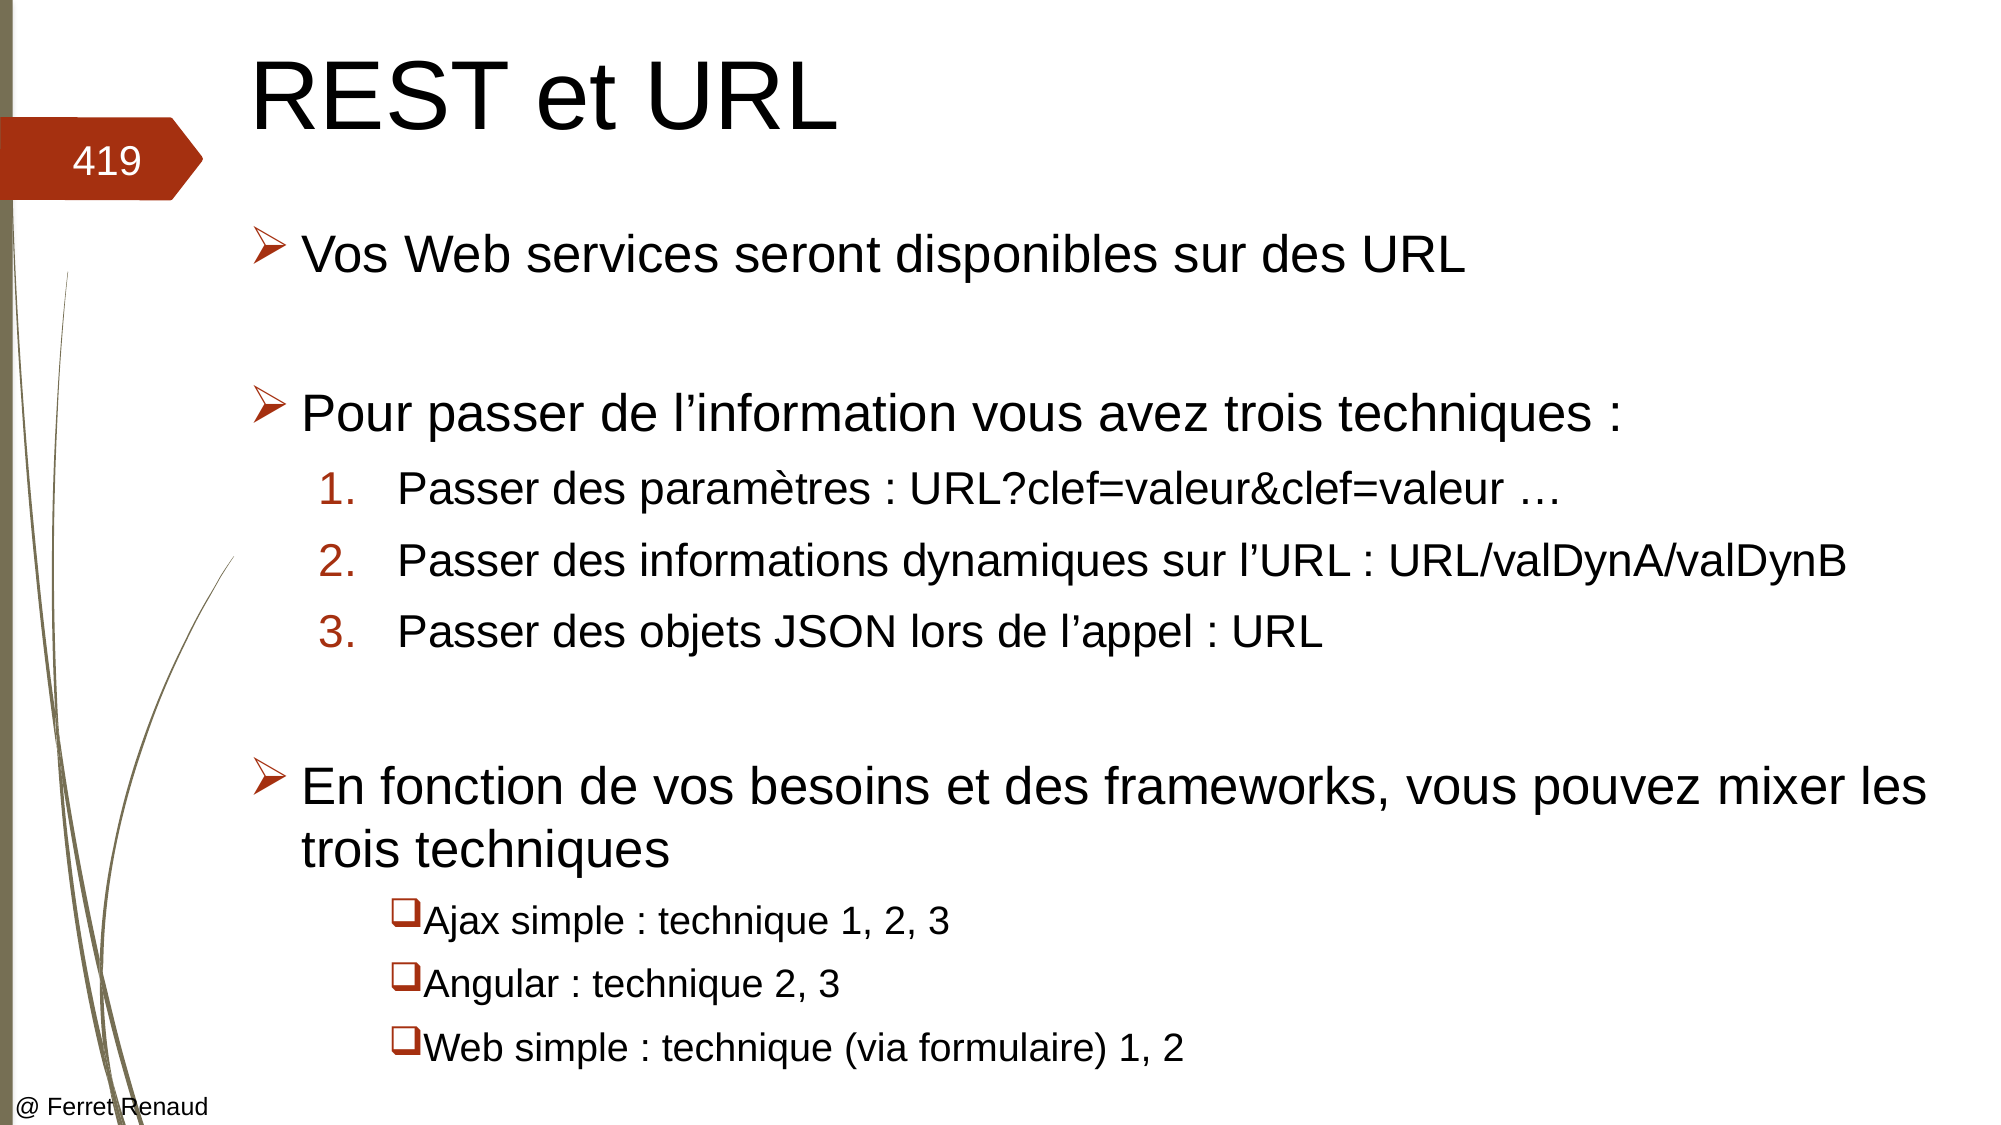

# REST et URL
419
Vos Web services seront disponibles sur des URL

Pour passer de l’information vous avez trois techniques :
Passer des paramètres : URL?clef=valeur&clef=valeur …
Passer des informations dynamiques sur l’URL : URL/valDynA/valDynB
Passer des objets JSON lors de l’appel : URL

En fonction de vos besoins et des frameworks, vous pouvez mixer les trois techniques
Ajax simple : technique 1, 2, 3
Angular : technique 2, 3
Web simple : technique (via formulaire) 1, 2
@ Ferret Renaud